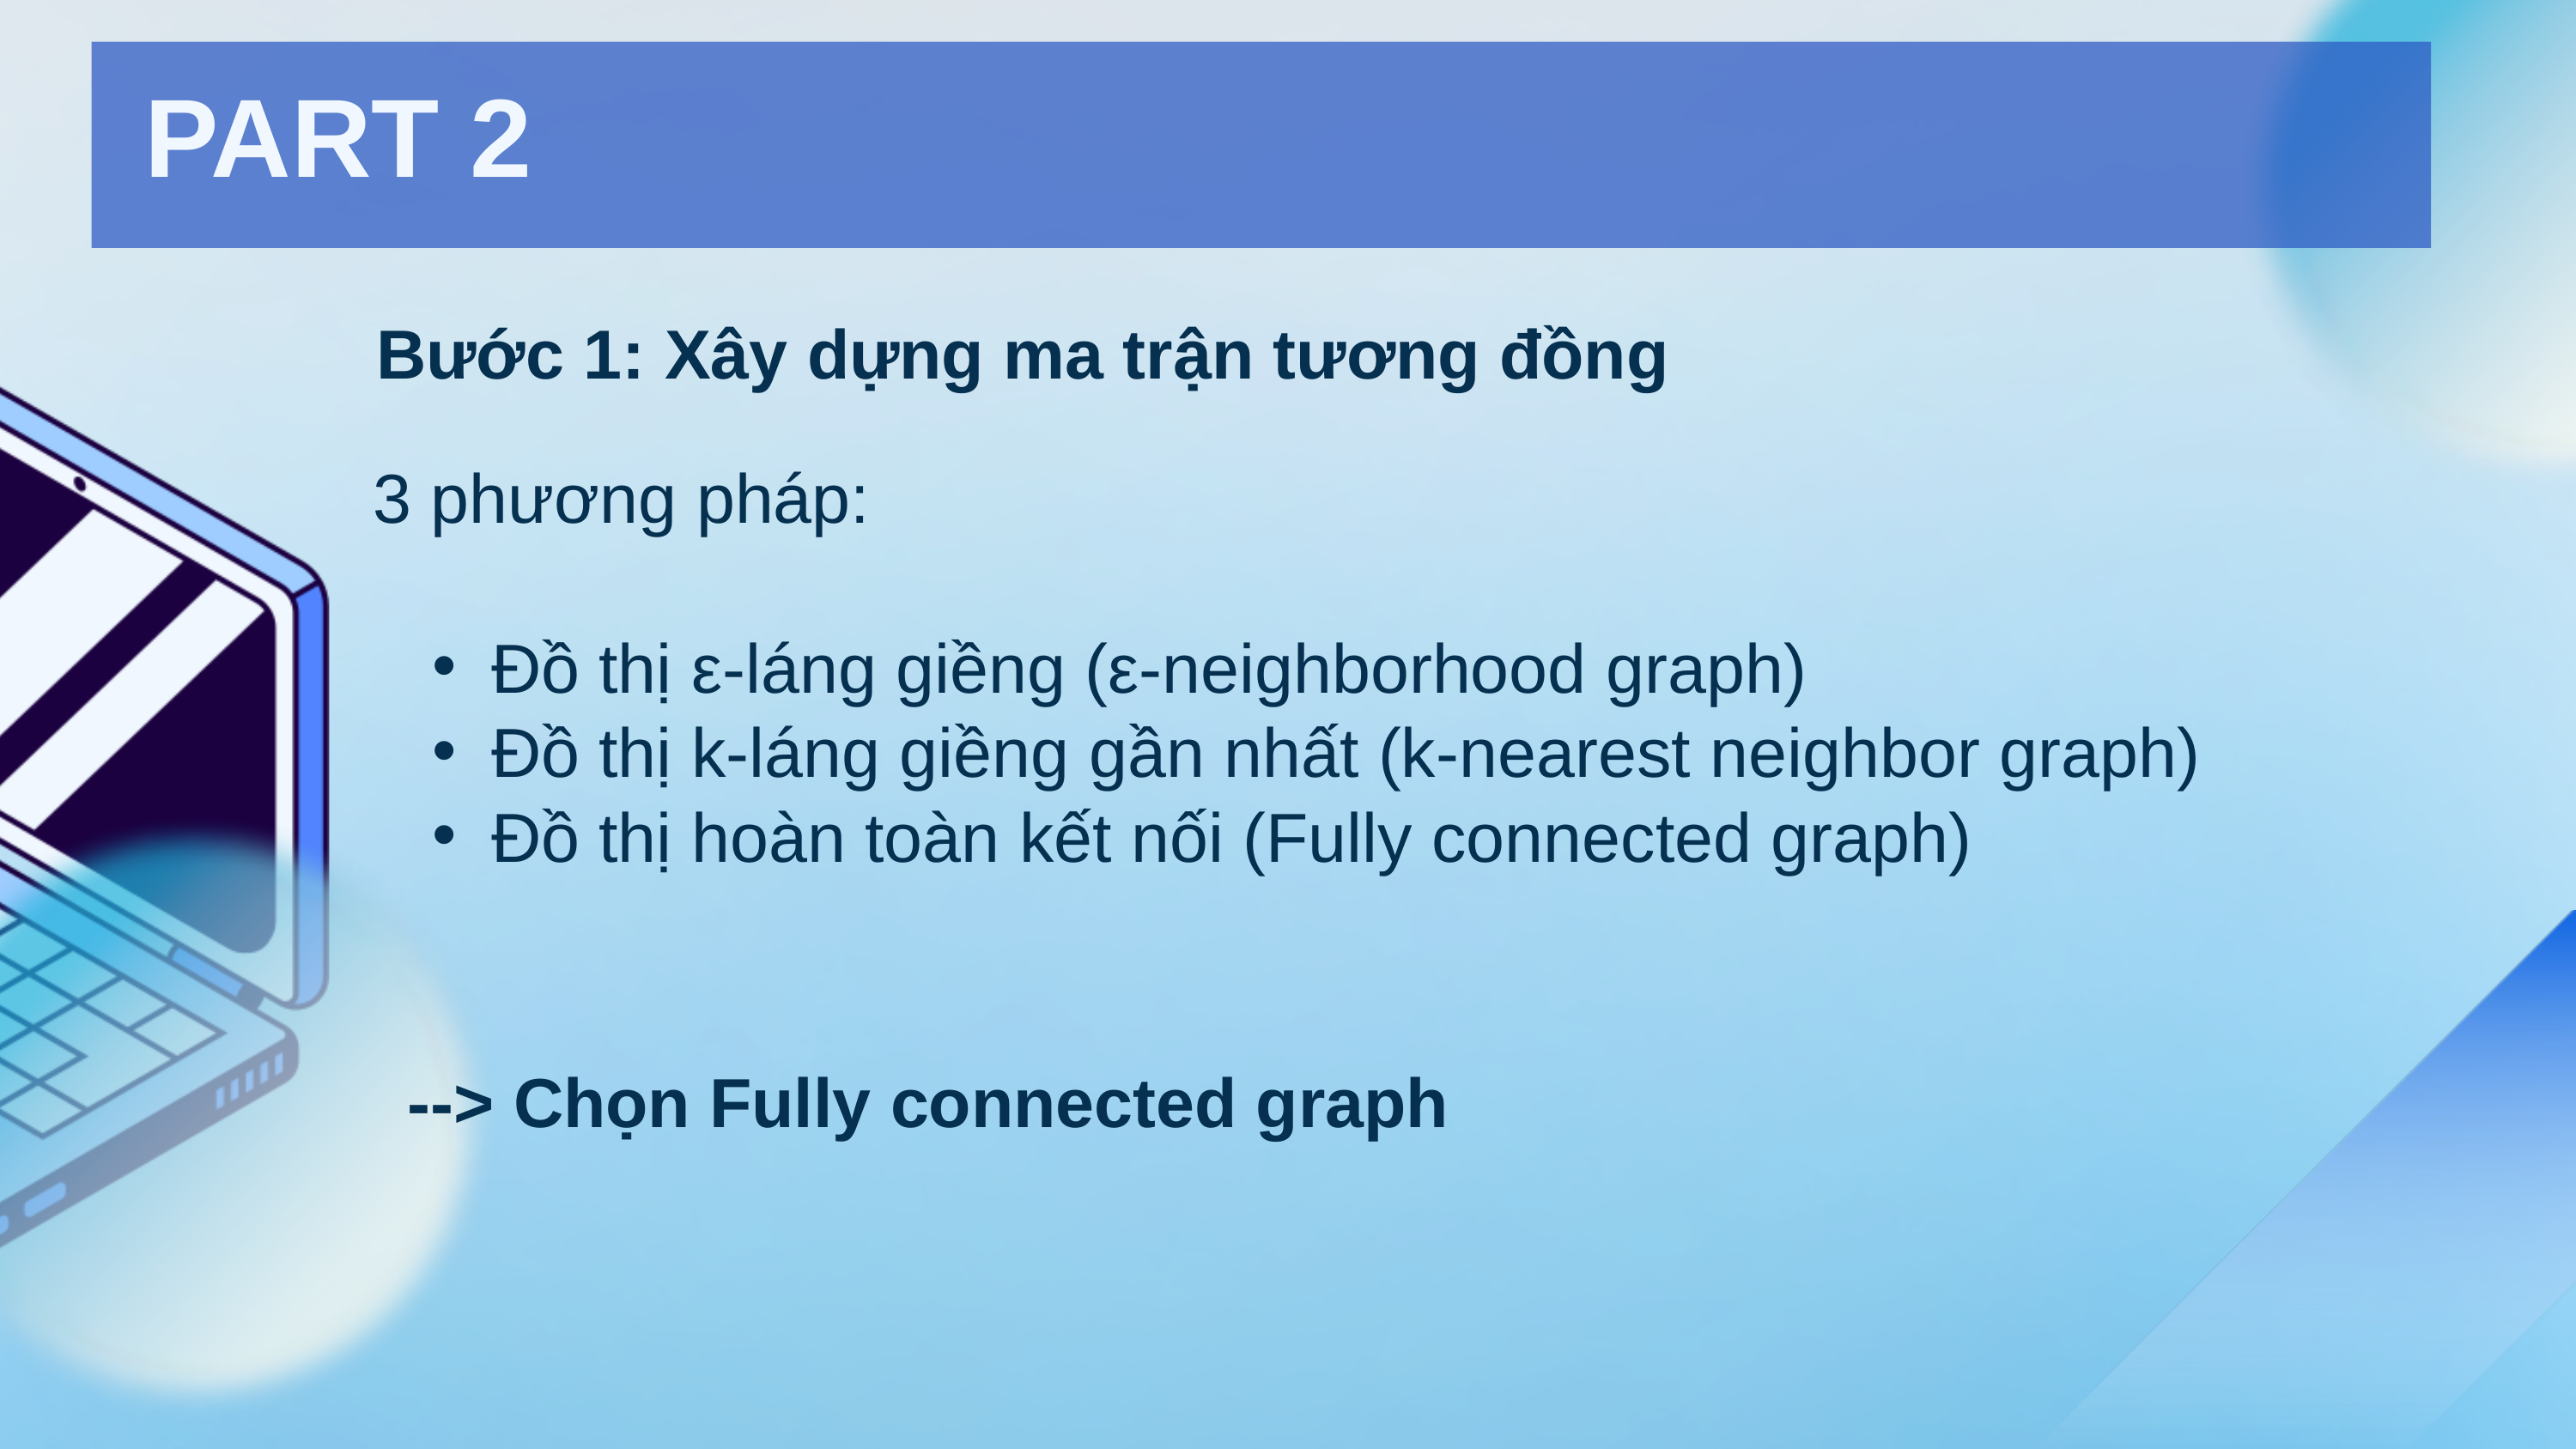

PART 2
Bước 1: Xây dựng ma trận tương đồng

3 phương pháp:

Đồ thị ε-láng giềng (ε-neighborhood graph)
Đồ thị k-láng giềng gần nhất (k-nearest neighbor graph)
Đồ thị hoàn toàn kết nối (Fully connected graph)

--> Chọn Fully connected graph